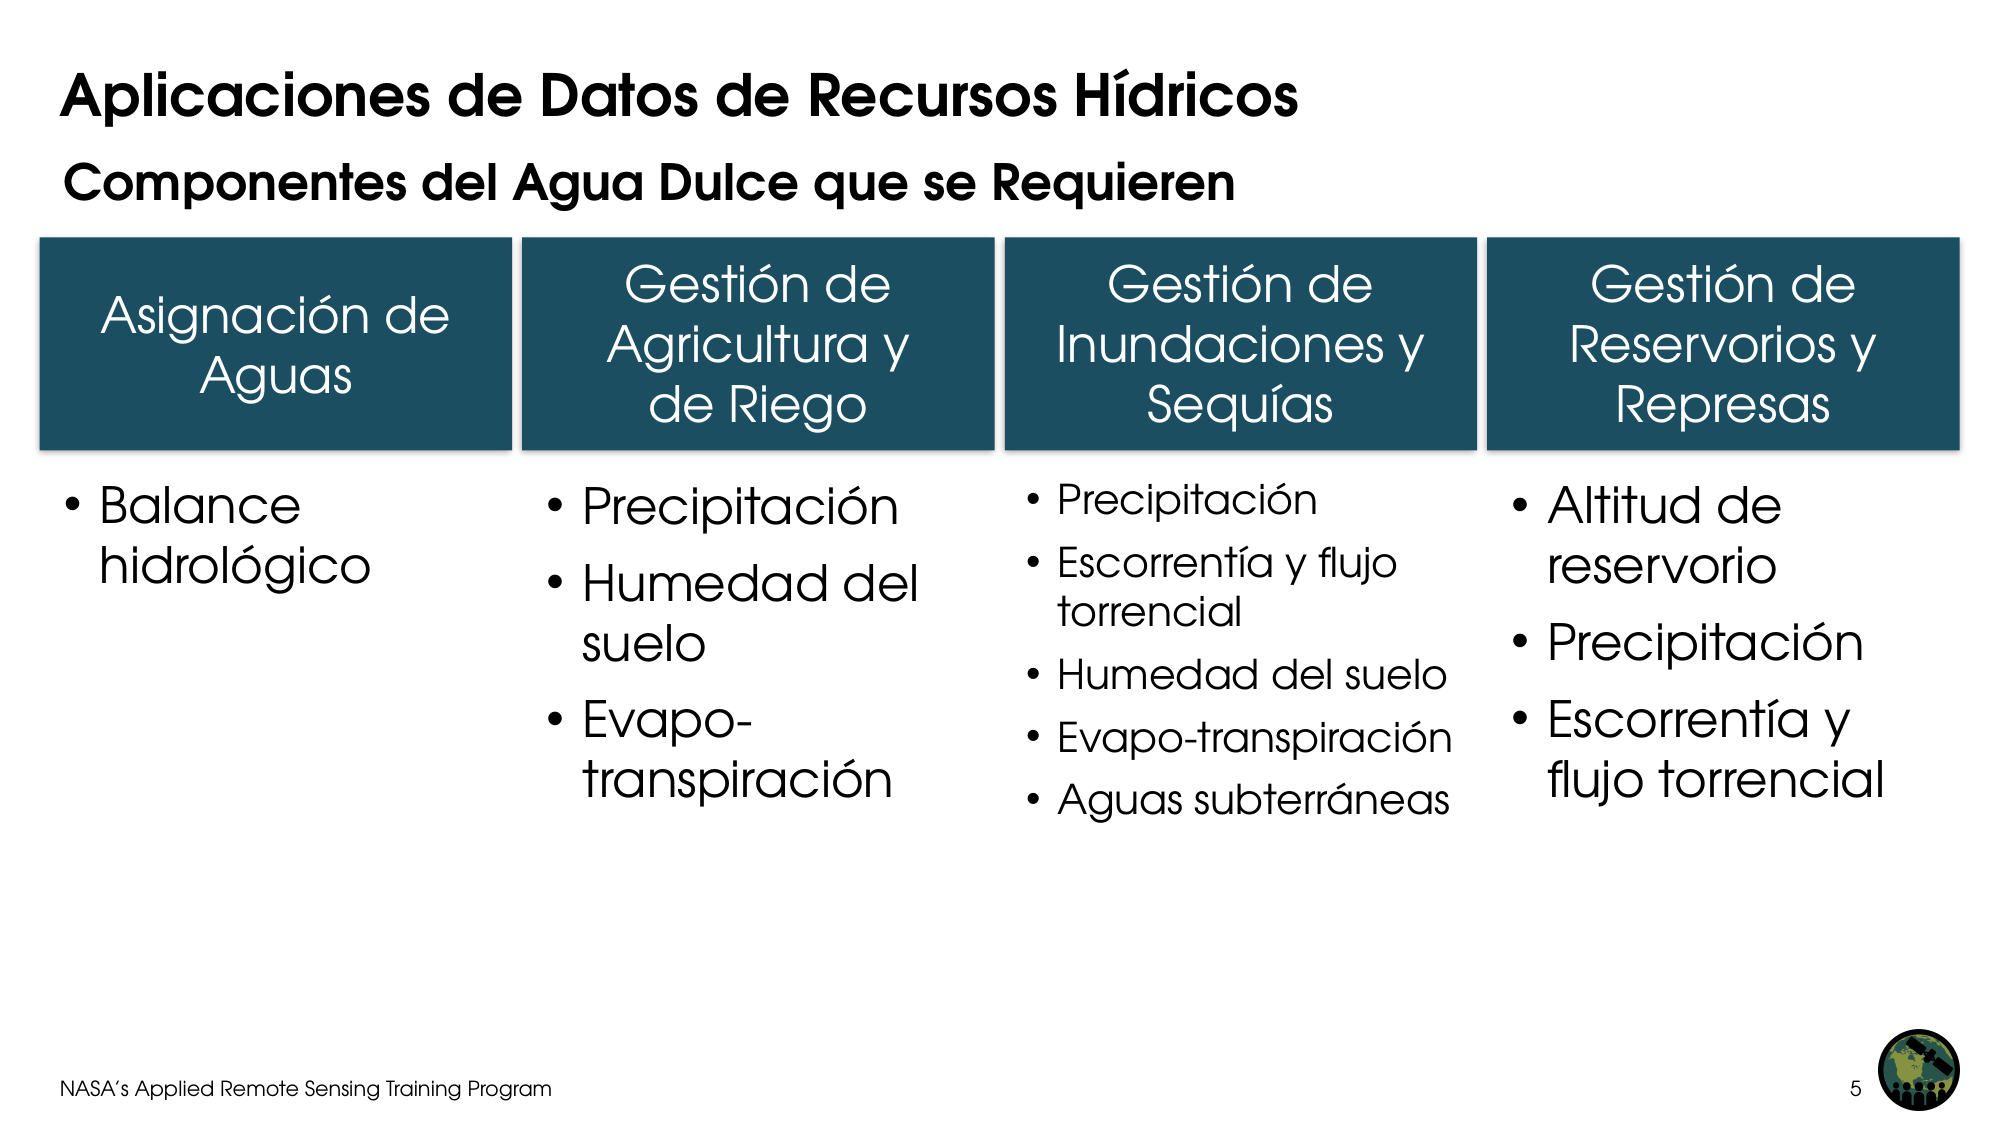

# Aplicaciones de Datos de Recursos Hídricos
Componentes del Agua Dulce que se Requieren

Asignación de Aguas

Gestión de Agricultura y de Riego

Gestión de Inundaciones y Sequías

Gestión de Reservorios y Represas
Balance hidrológico
Precipitación
Escorrentía y flujo torrencial
Humedad del suelo
Evapo-transpiración
Aguas subterráneas
Altitud de reservorio
Precipitación
Escorrentía y flujo torrencial
Precipitación
Humedad del suelo
Evapo-transpiración